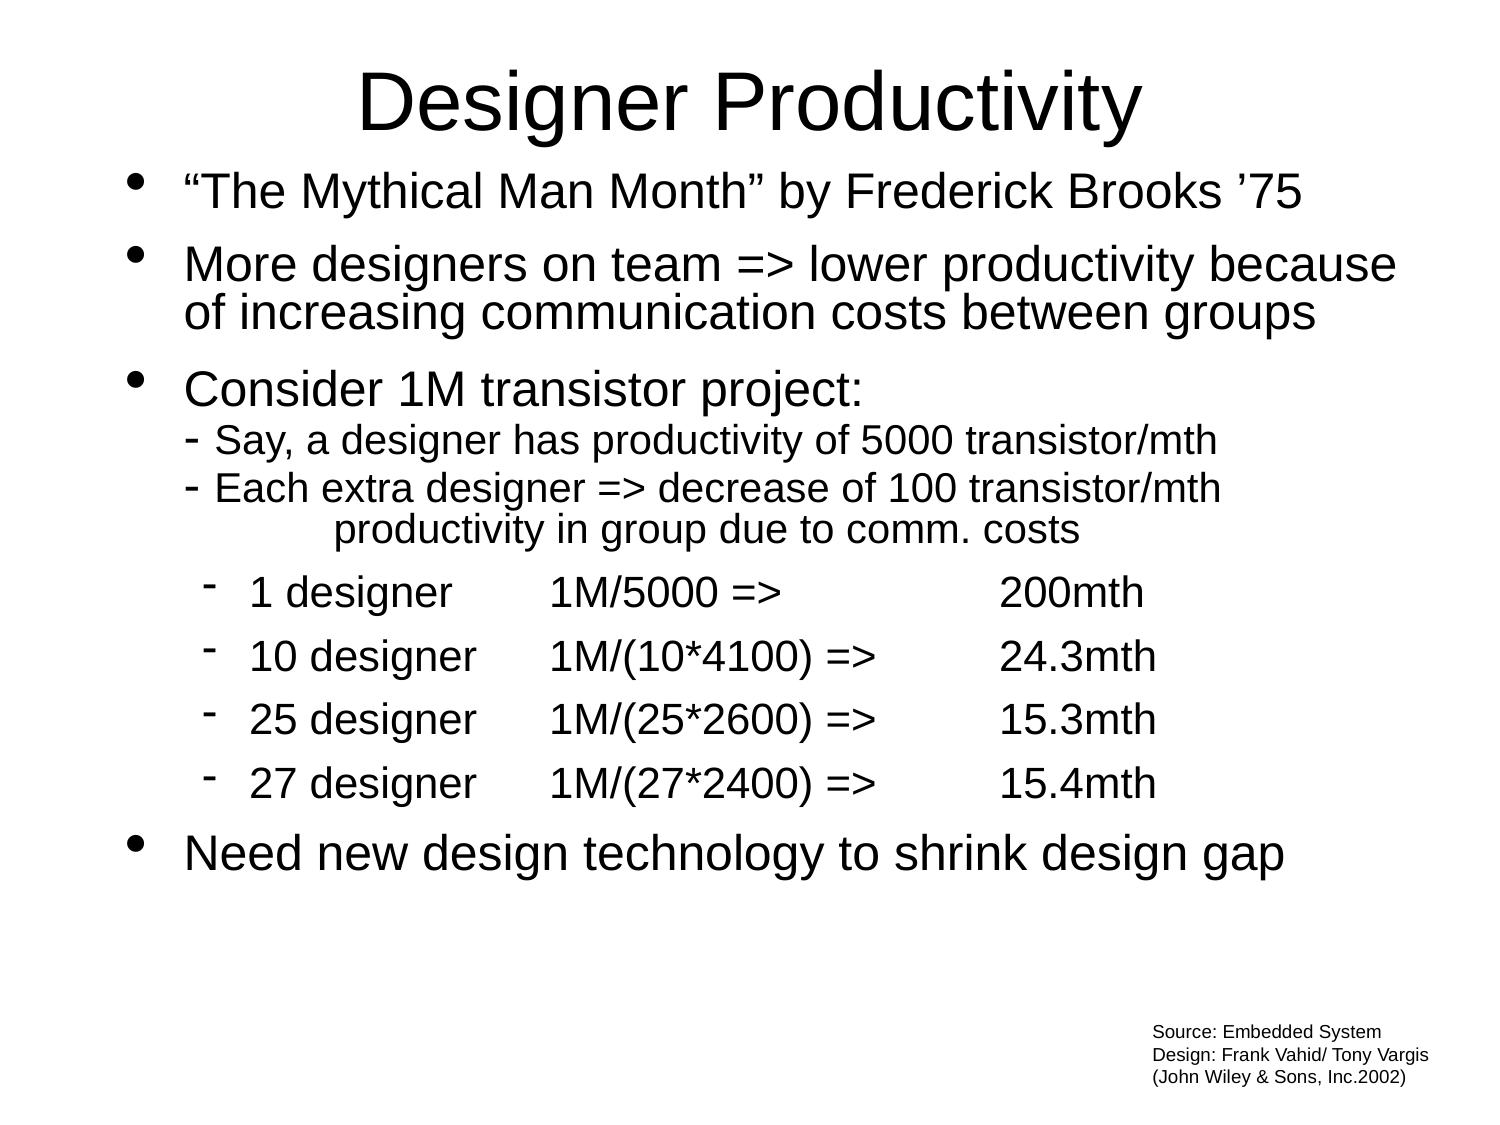

Designer Productivity
“The Mythical Man Month” by Frederick Brooks ’75
More designers on team => lower productivity because of increasing communication costs between groups
Consider 1M transistor project:
- Say, a designer has productivity of 5000 transistor/mth
- Each extra designer => decrease of 100 transistor/mth
	productivity in group due to comm. costs
1 designer	1M/5000 =>		200mth
10 designer	1M/(10*4100) => 	24.3mth
25 designer	1M/(25*2600) =>	15.3mth
27 designer	1M/(27*2400) =>	15.4mth
Need new design technology to shrink design gap
Source: Embedded System Design: Frank Vahid/ Tony Vargis (John Wiley & Sons, Inc.2002)